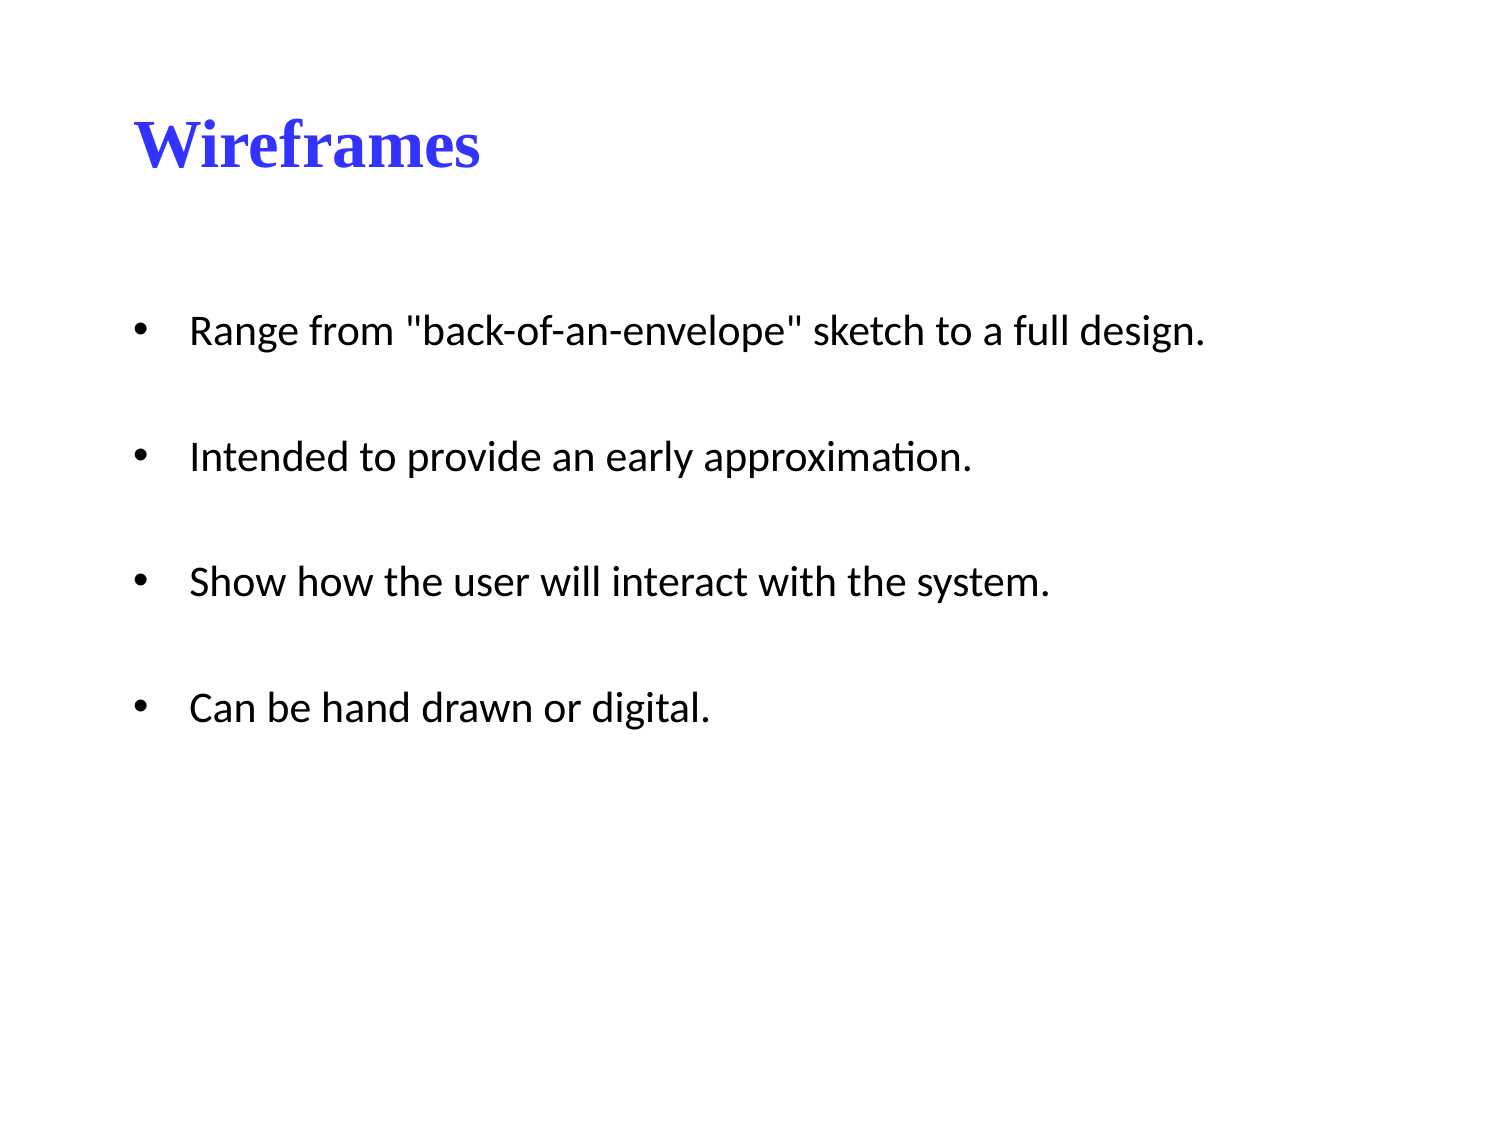

# Wireframes
Range from "back-of-an-envelope" sketch to a full design.

Intended to provide an early approximation.

Show how the user will interact with the system.

Can be hand drawn or digital.